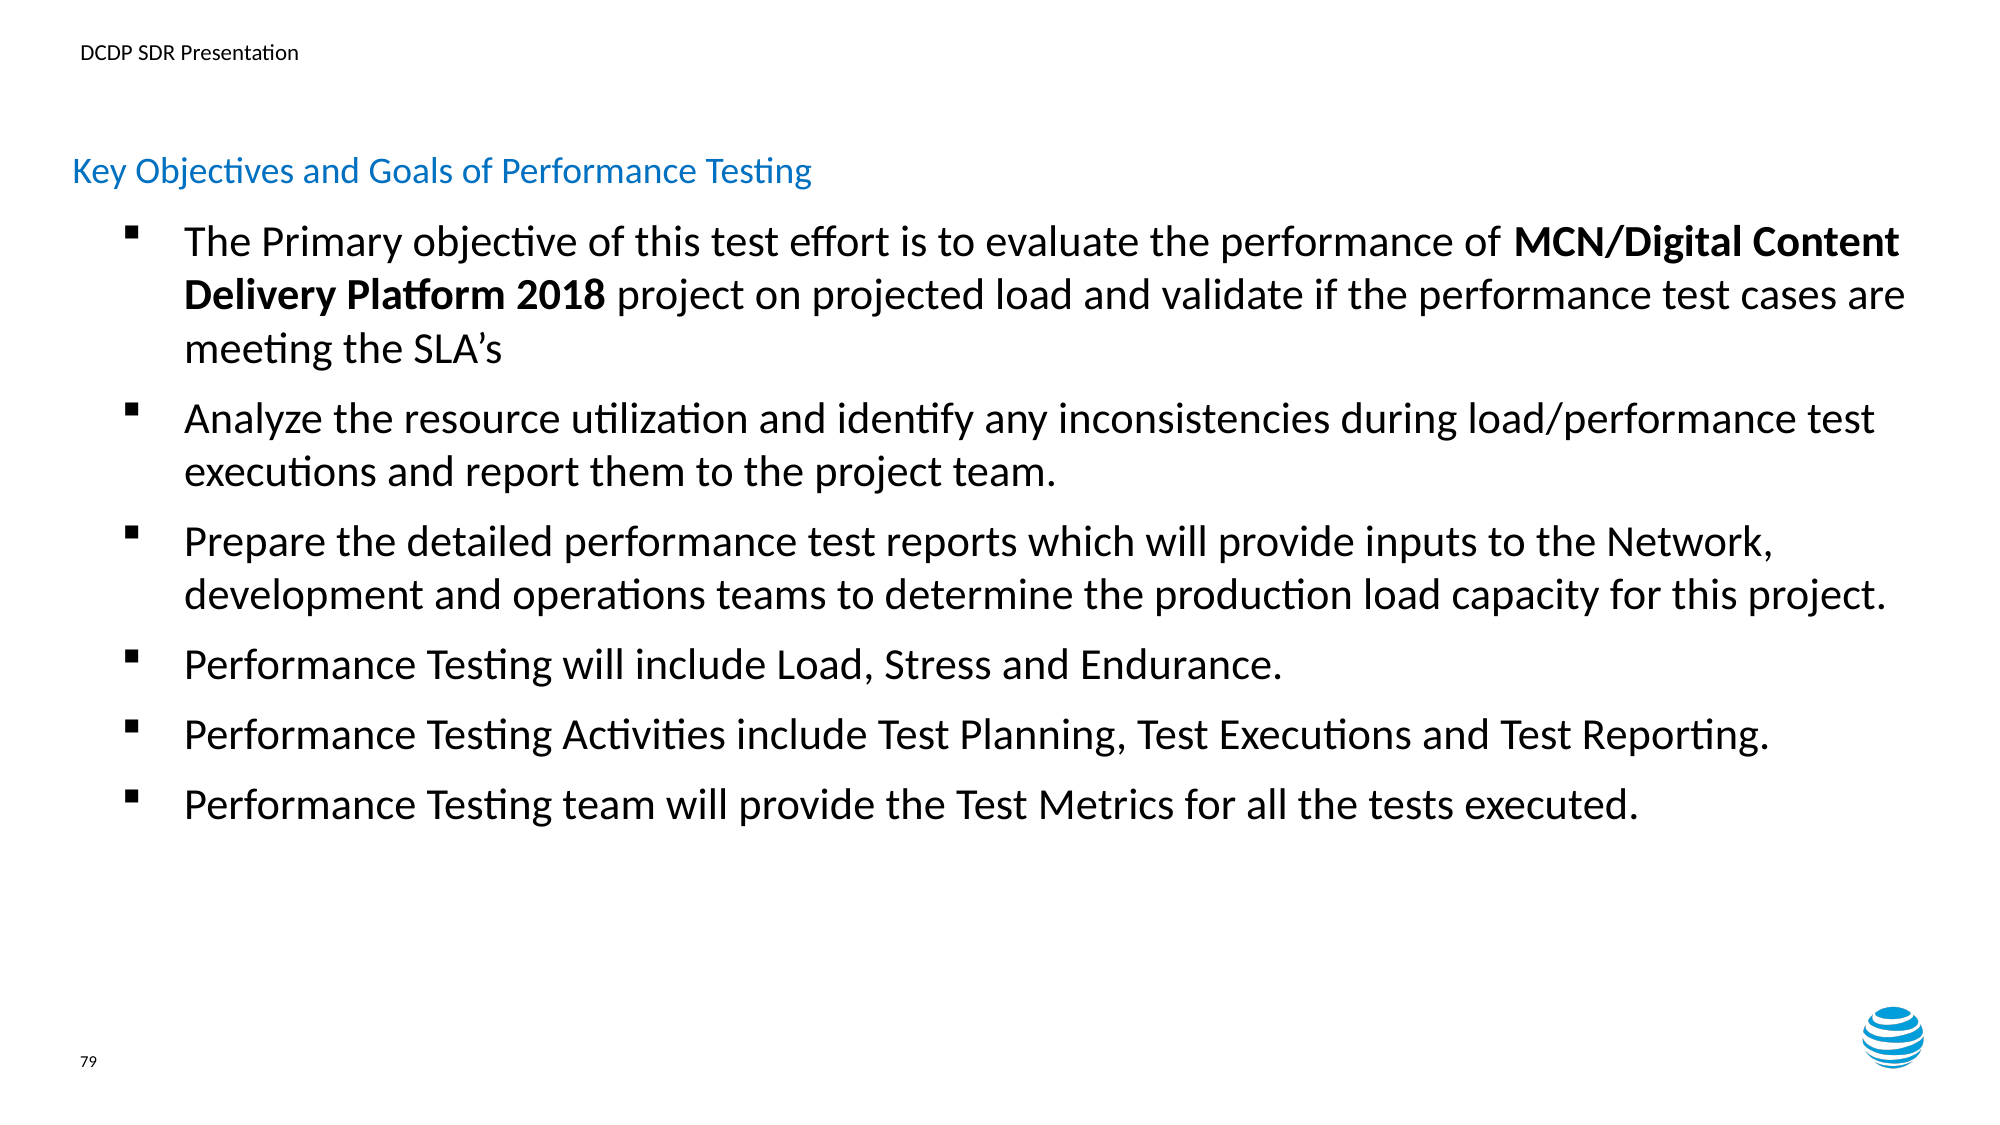

Key Objectives and Goals of Performance Testing
The Primary objective of this test effort is to evaluate the performance of MCN/Digital Content Delivery Platform 2018 project on projected load and validate if the performance test cases are meeting the SLA’s
Analyze the resource utilization and identify any inconsistencies during load/performance test executions and report them to the project team.
Prepare the detailed performance test reports which will provide inputs to the Network, development and operations teams to determine the production load capacity for this project.
Performance Testing will include Load, Stress and Endurance.
Performance Testing Activities include Test Planning, Test Executions and Test Reporting.
Performance Testing team will provide the Test Metrics for all the tests executed.

79